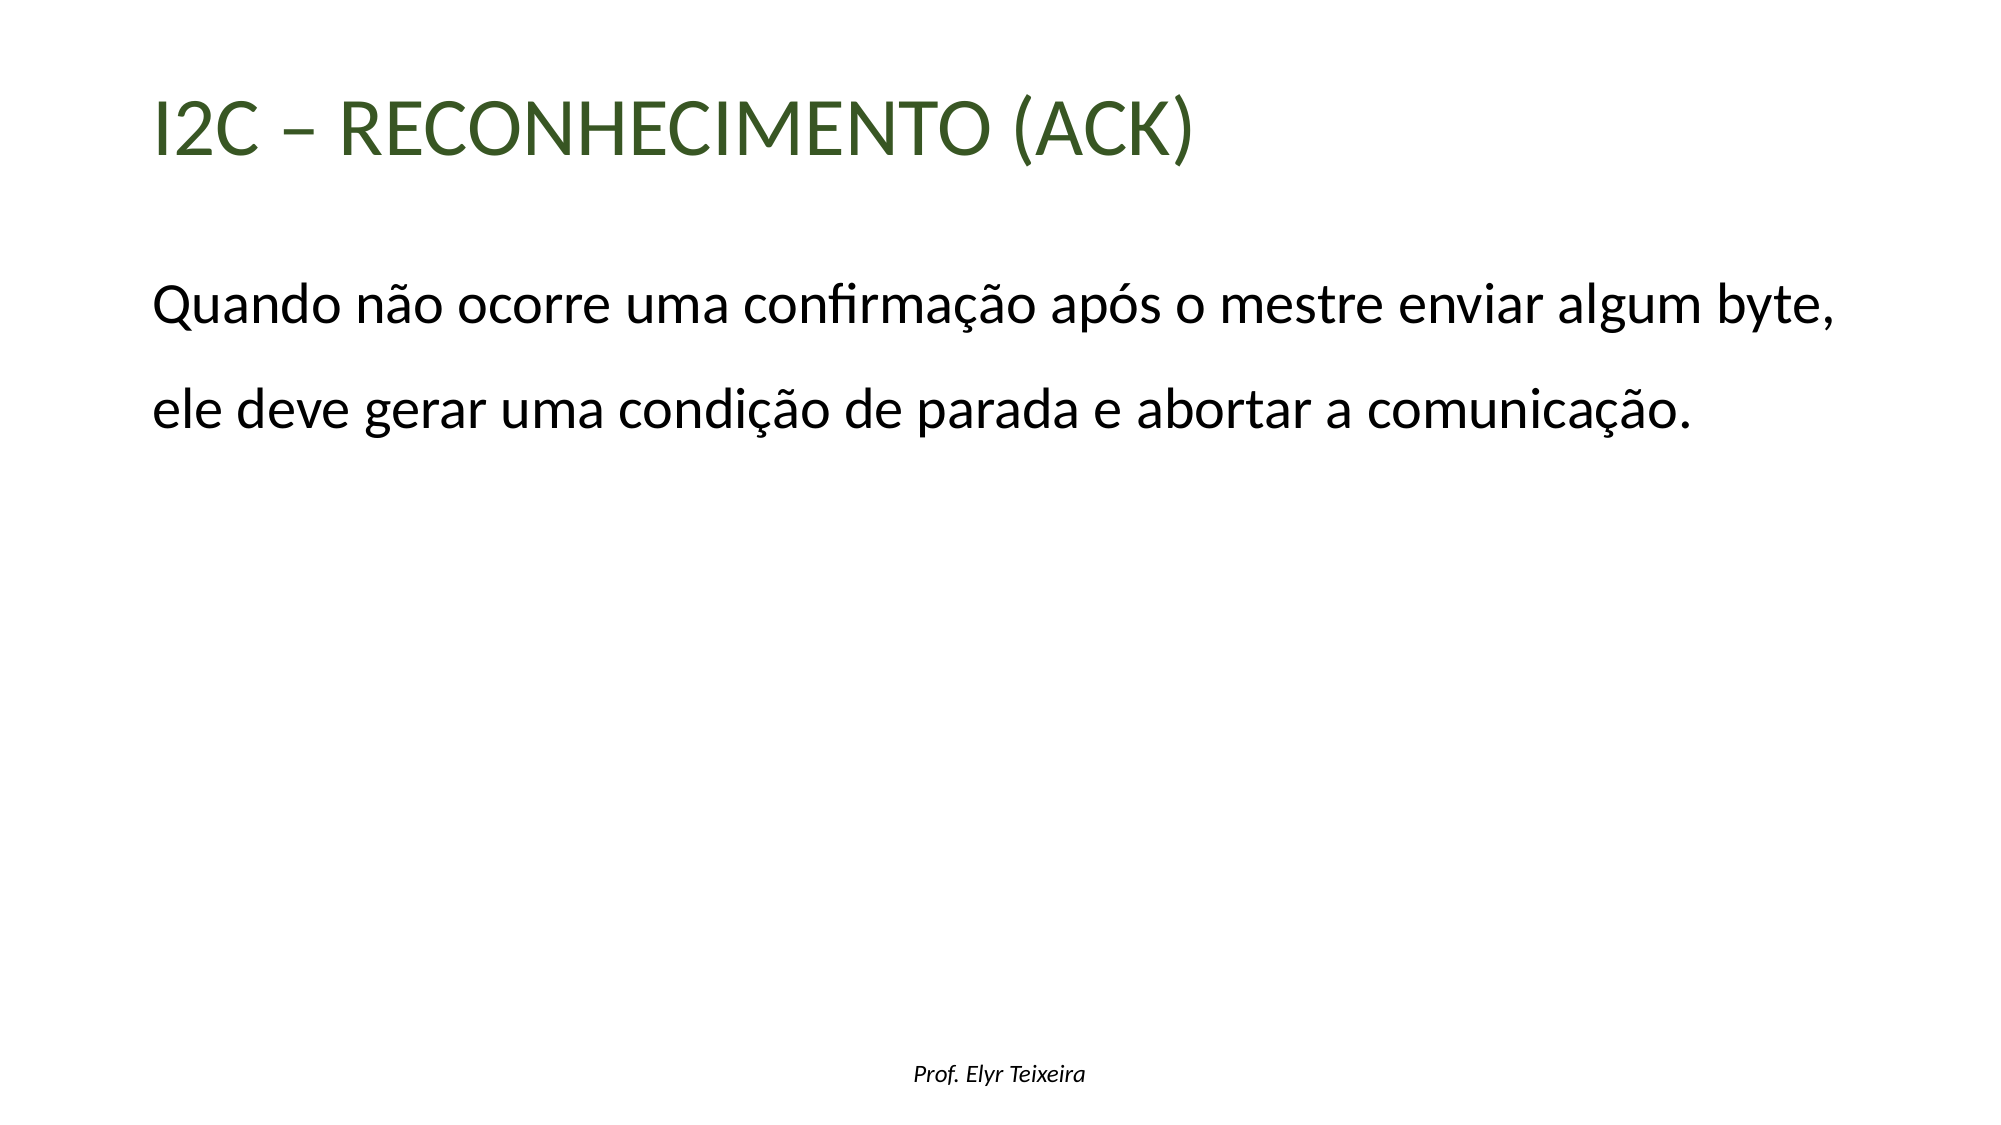

# I2C – Reconhecimento (ack)
Quando não ocorre uma confirmação após o mestre enviar algum byte, ele deve gerar uma condição de parada e abortar a comunicação.